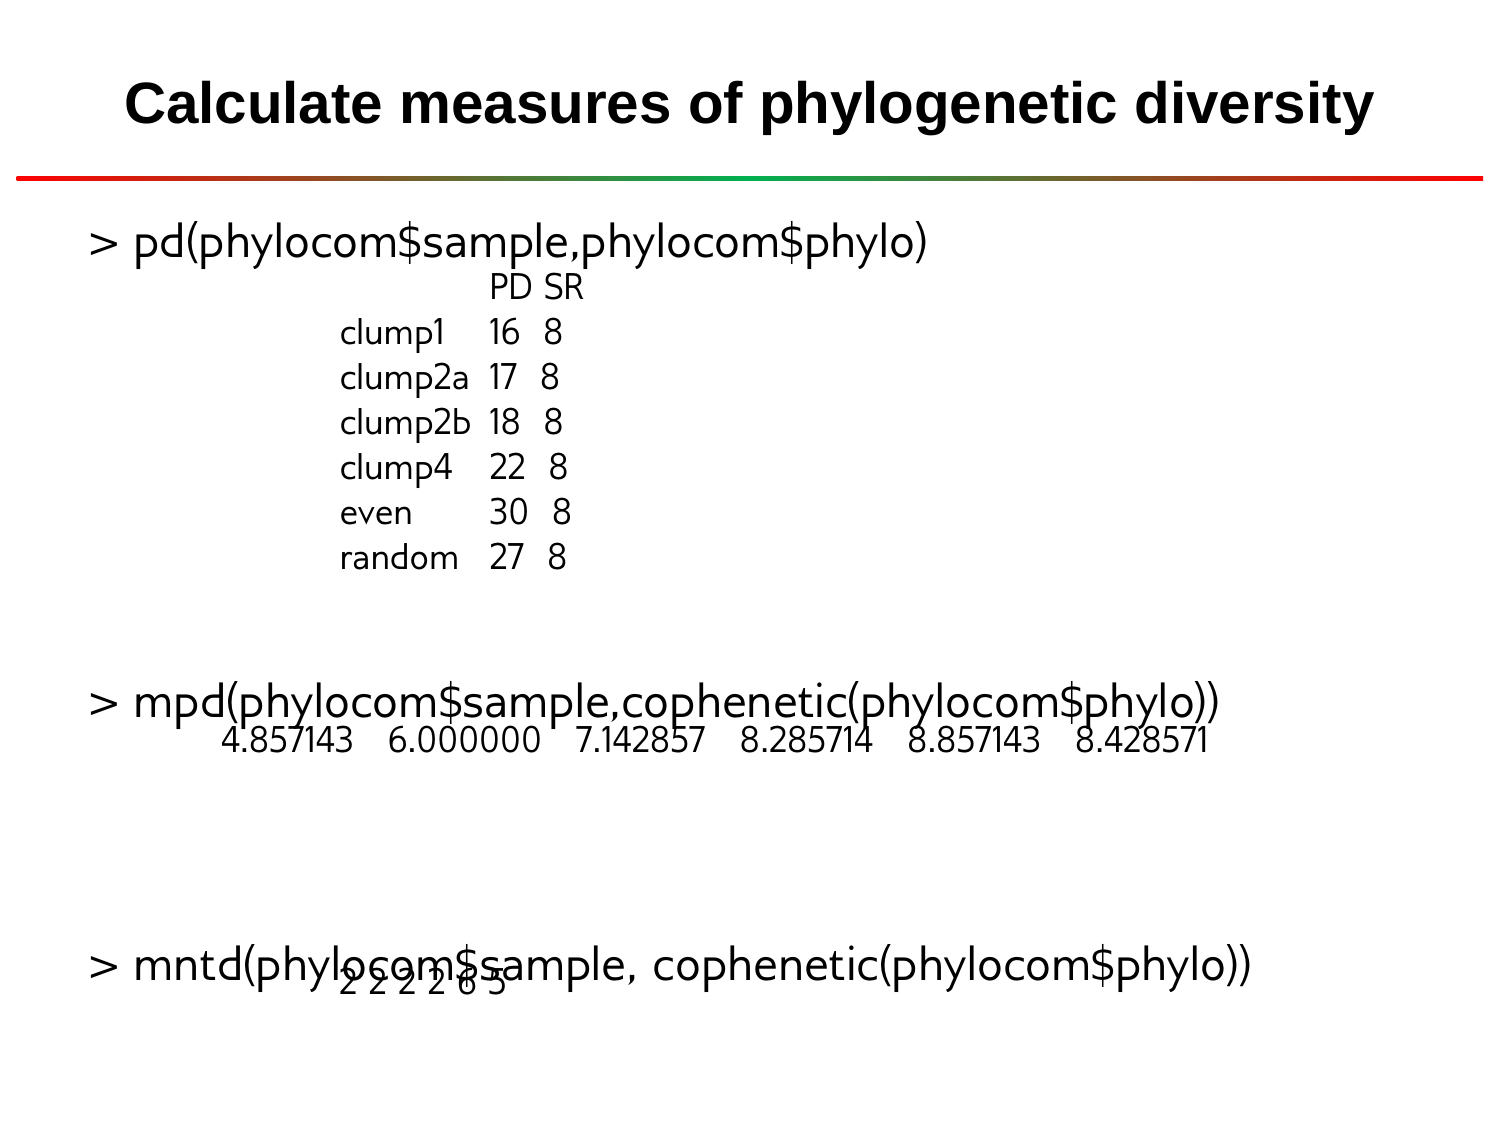

# Calculate measures of phylogenetic diversity
> pd(phylocom$sample,phylocom$phylo)

> mpd(phylocom$sample,cophenetic(phylocom$phylo))

> mntd(phylocom$sample, cophenetic(phylocom$phylo))

	PD SR
clump1  	16  8
clump2a 	17  8
clump2b 	18  8
clump4  	22  8
even    	30  8
random  	27  8
4.857143   6.000000   7.142857   8.285714   8.857143   8.428571
2 2 2 2 6 5